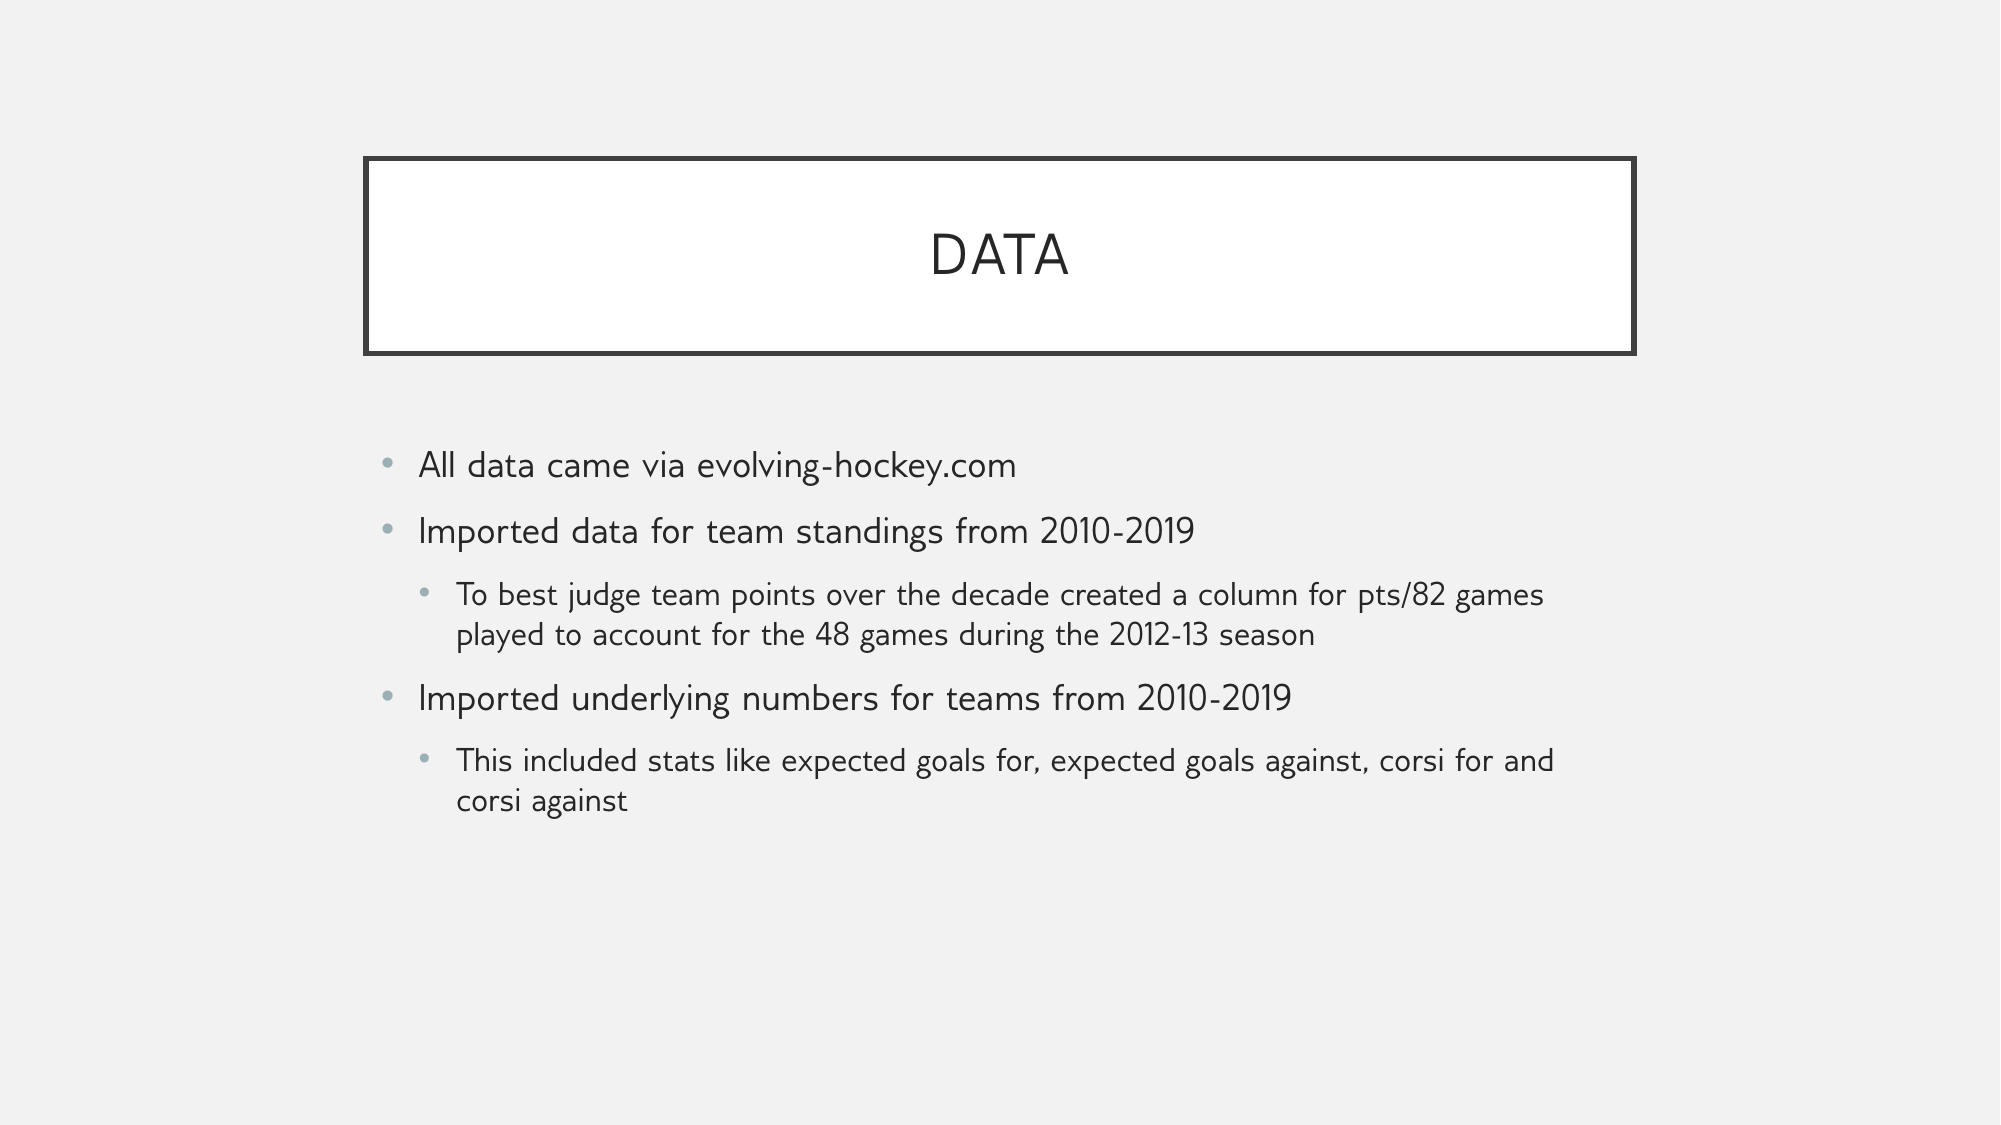

# data
All data came via evolving-hockey.com
Imported data for team standings from 2010-2019
To best judge team points over the decade created a column for pts/82 games played to account for the 48 games during the 2012-13 season
Imported underlying numbers for teams from 2010-2019
This included stats like expected goals for, expected goals against, corsi for and corsi against